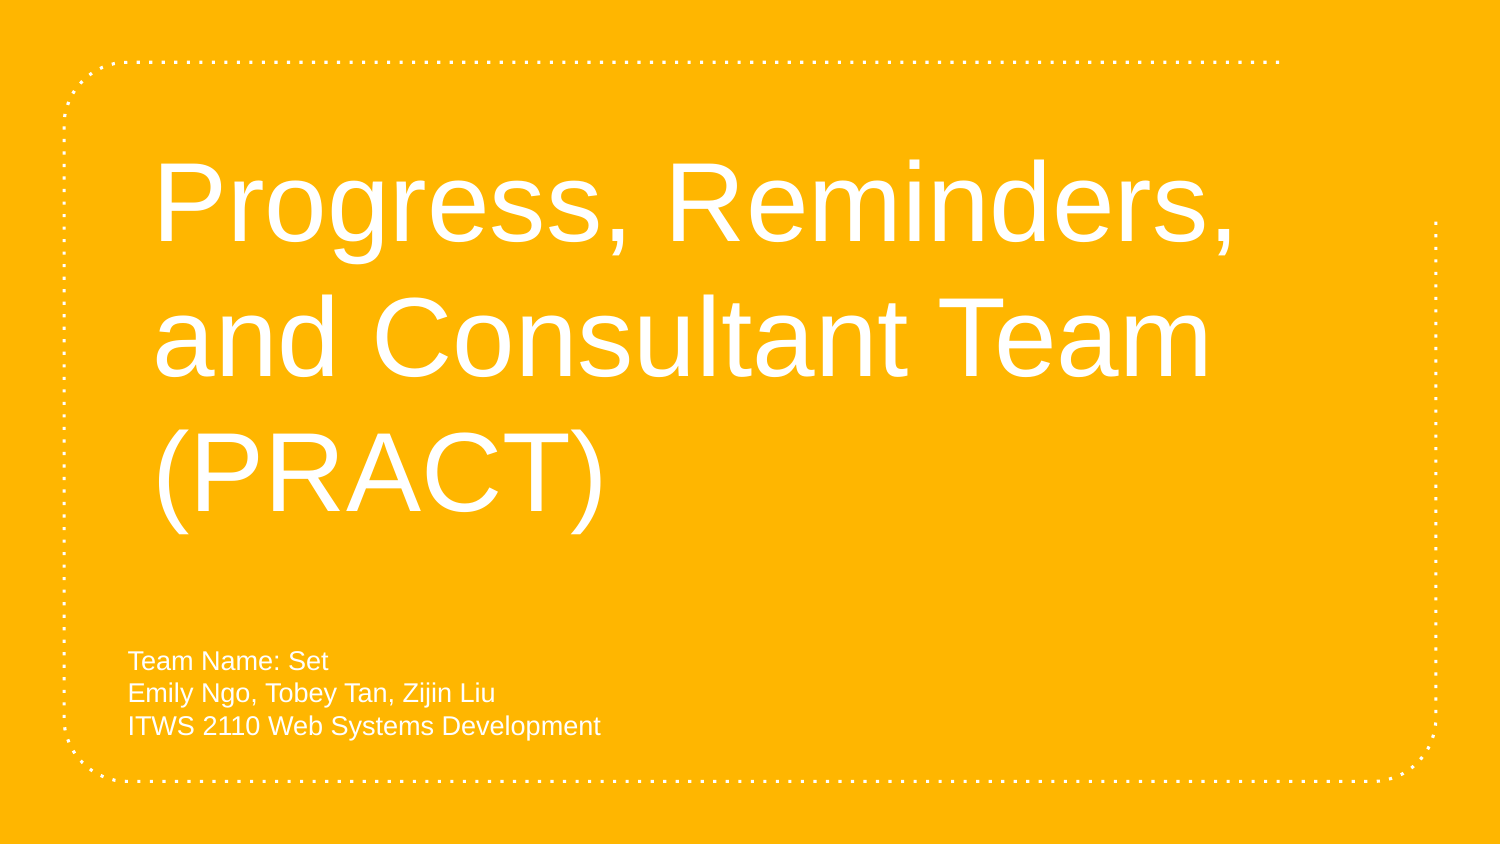

# Progress, Reminders, and Consultant Team (PRACT)
Team Name: Set
Emily Ngo, Tobey Tan, Zijin Liu
ITWS 2110 Web Systems Development